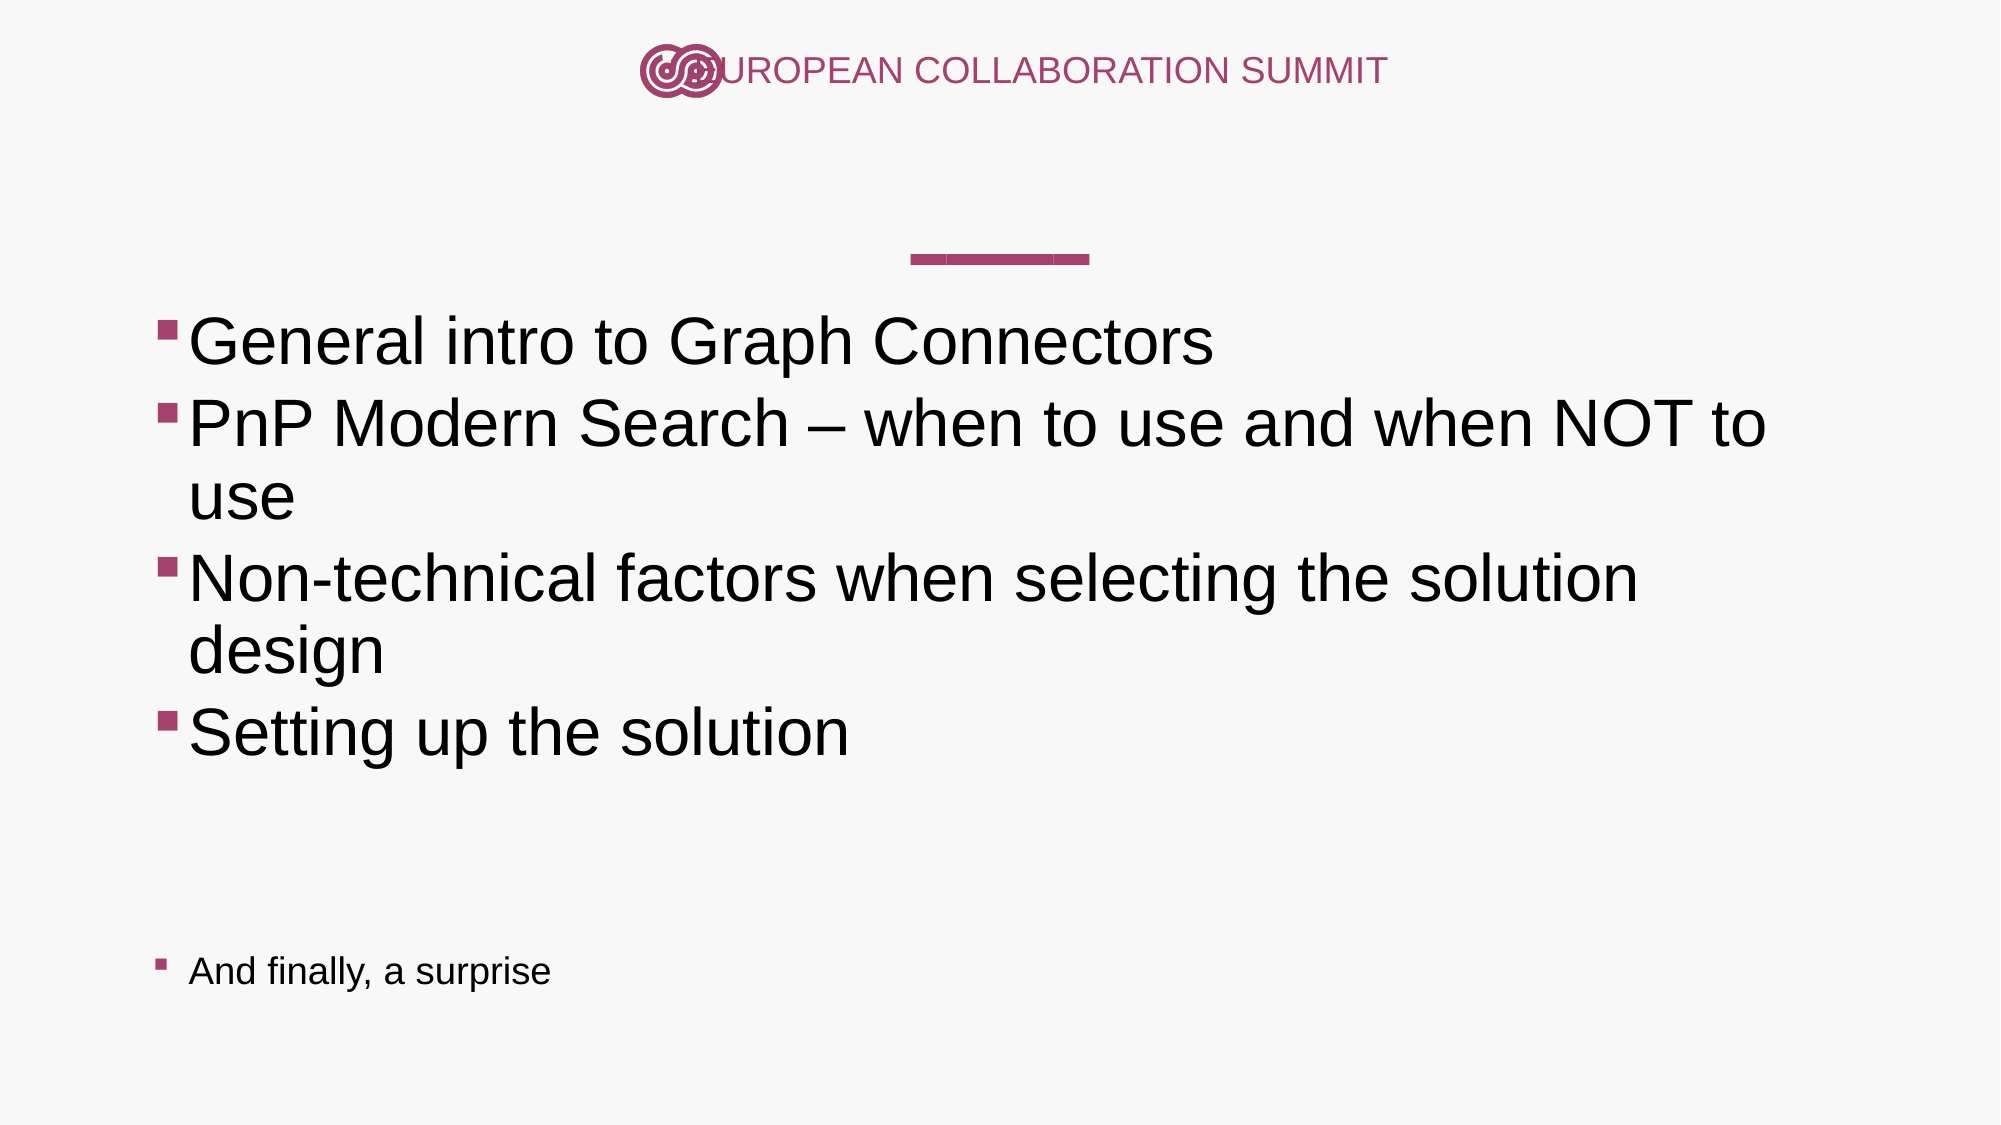

#
General intro to Graph Connectors
PnP Modern Search – when to use and when NOT to use
Non-technical factors when selecting the solution design
Setting up the solution

And finally, a surprise